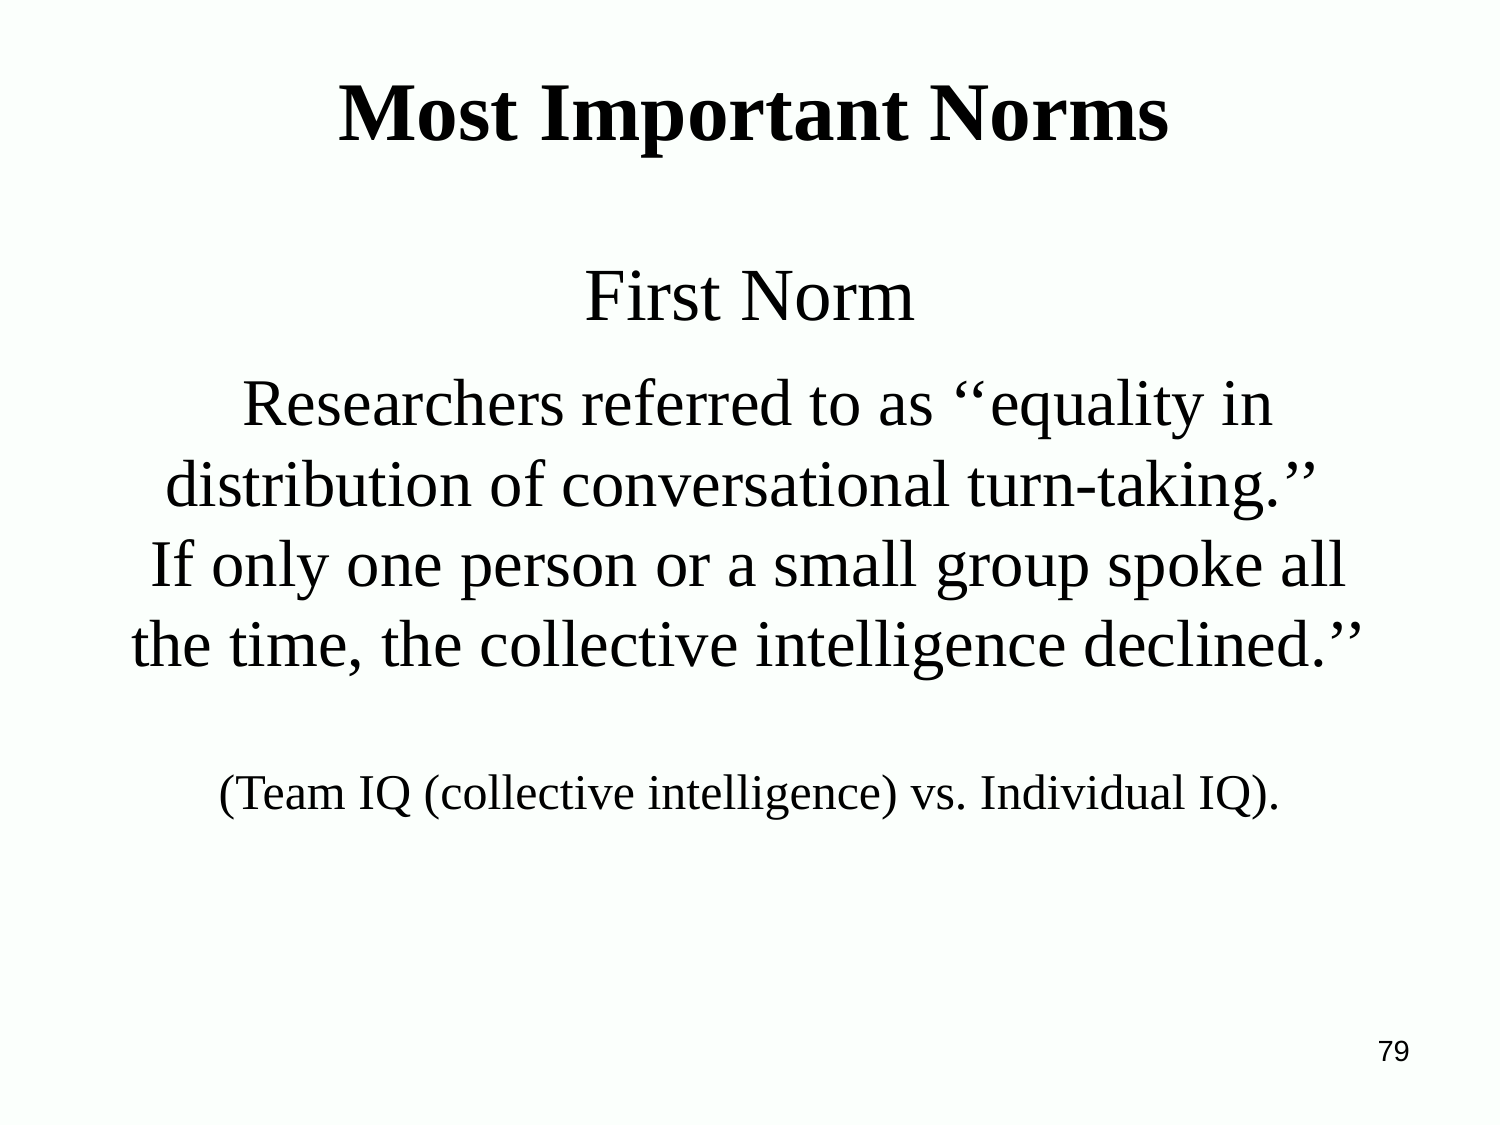

#
Most Important Norms
First Norm
 Researchers referred to as ‘‘equality in distribution of conversational turn-taking.’’
If only one person or a small group spoke all the time, the collective intelligence declined.’’
(Team IQ (collective intelligence) vs. Individual IQ).

79